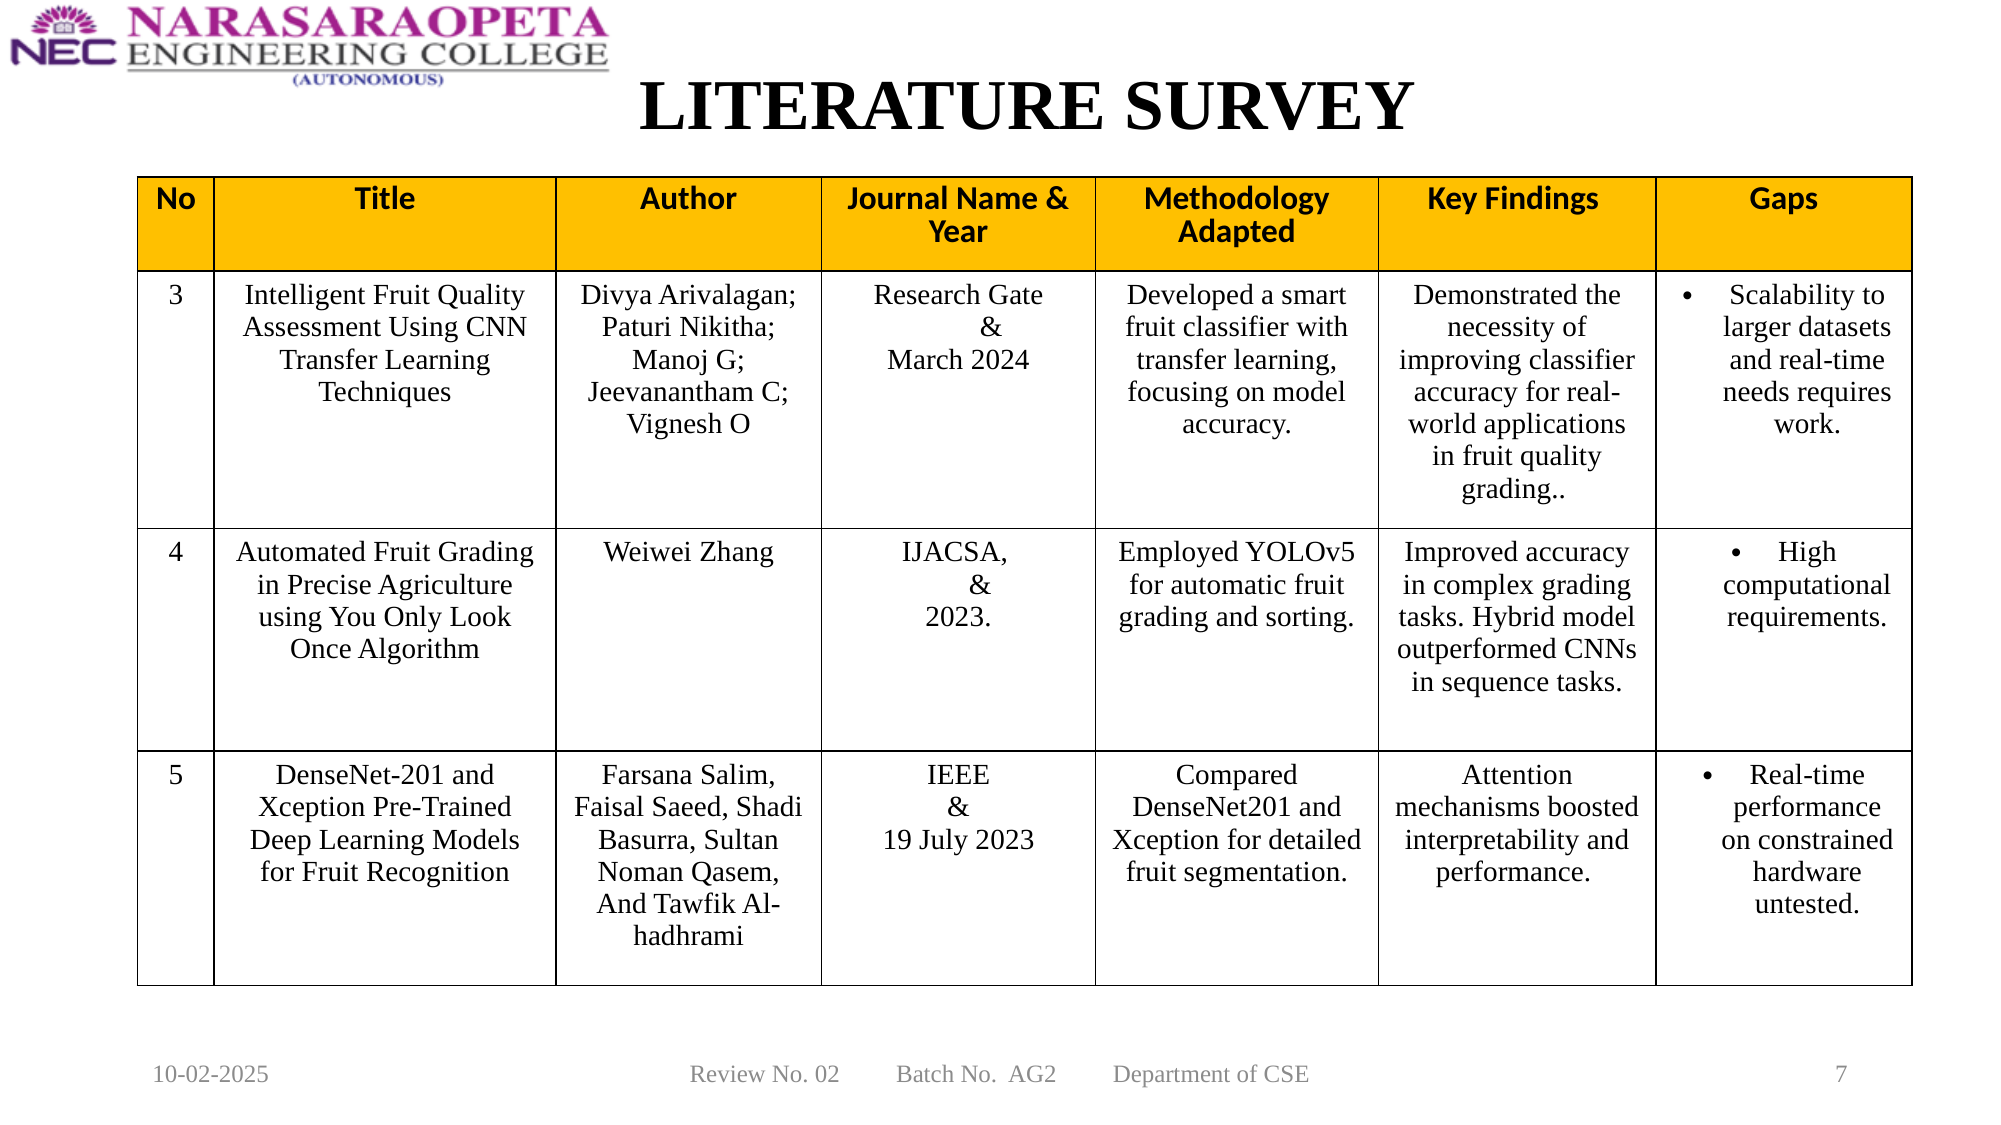

# LITERATURE SURVEY
| No | Title | Author | Journal Name & Year | Methodology Adapted | Key Findings | Gaps |
| --- | --- | --- | --- | --- | --- | --- |
| 3 | Intelligent Fruit Quality Assessment Using CNN Transfer Learning Techniques | Divya Arivalagan; Paturi Nikitha; Manoj G; Jeevanantham C; Vignesh O | Research Gate & March 2024 | Developed a smart fruit classifier with transfer learning, focusing on model accuracy. | Demonstrated the necessity of improving classifier accuracy for real-world applications in fruit quality grading.. | Scalability to larger datasets and real-time needs requires work. |
| 4 | Automated Fruit Grading in Precise Agriculture using You Only Look Once Algorithm | Weiwei Zhang | IJACSA, & 2023. | Employed YOLOv5 for automatic fruit grading and sorting. | Improved accuracy in complex grading tasks. Hybrid model outperformed CNNs in sequence tasks. | High computational requirements. |
| 5 | DenseNet-201 and Xception Pre-Trained Deep Learning Models for Fruit Recognition | Farsana Salim, Faisal Saeed, Shadi Basurra, Sultan Noman Qasem, And Tawfik Al-hadhrami | IEEE & 19 July 2023 | Compared DenseNet201 and Xception for detailed fruit segmentation. | Attention mechanisms boosted interpretability and performance. | Real-time performance on constrained hardware untested. |

10-02-2025
Review No. 02         Batch No.  AG2         Department of CSE
7